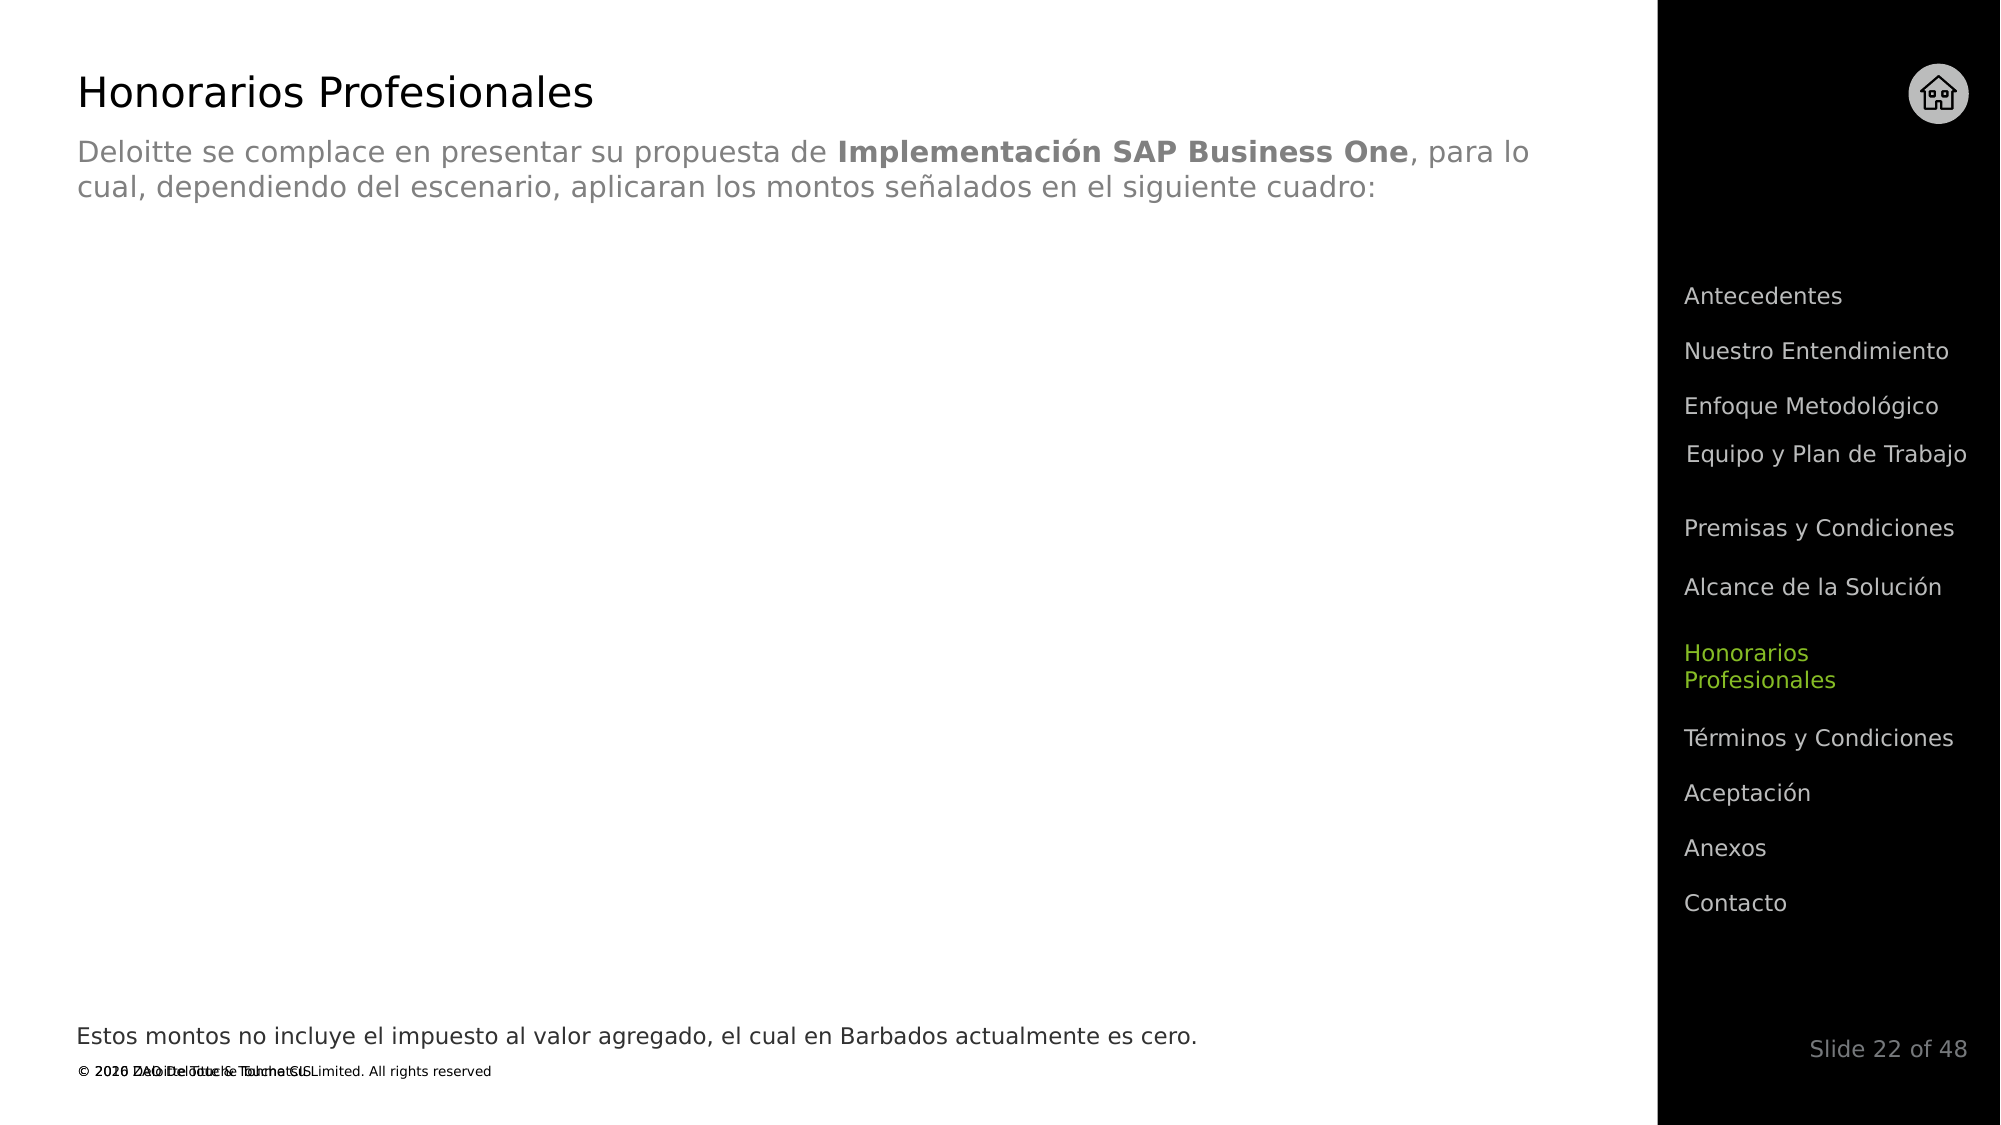

# Honorarios Profesionales
Deloitte se complace en presentar su propuesta de Implementación SAP Business One, para lo cual, dependiendo del escenario, aplicaran los montos señalados en el siguiente cuadro:

Antecedentes
Nuestro Entendimiento
Enfoque Metodológico
Equipo y Plan de Trabajo
Premisas y Condiciones
Alcance de la Solución
Honorarios Profesionales
Términos y Condiciones
Aceptación
Anexos
Contacto
Estos montos no incluye el impuesto al valor agregado, el cual en Barbados actualmente es cero.